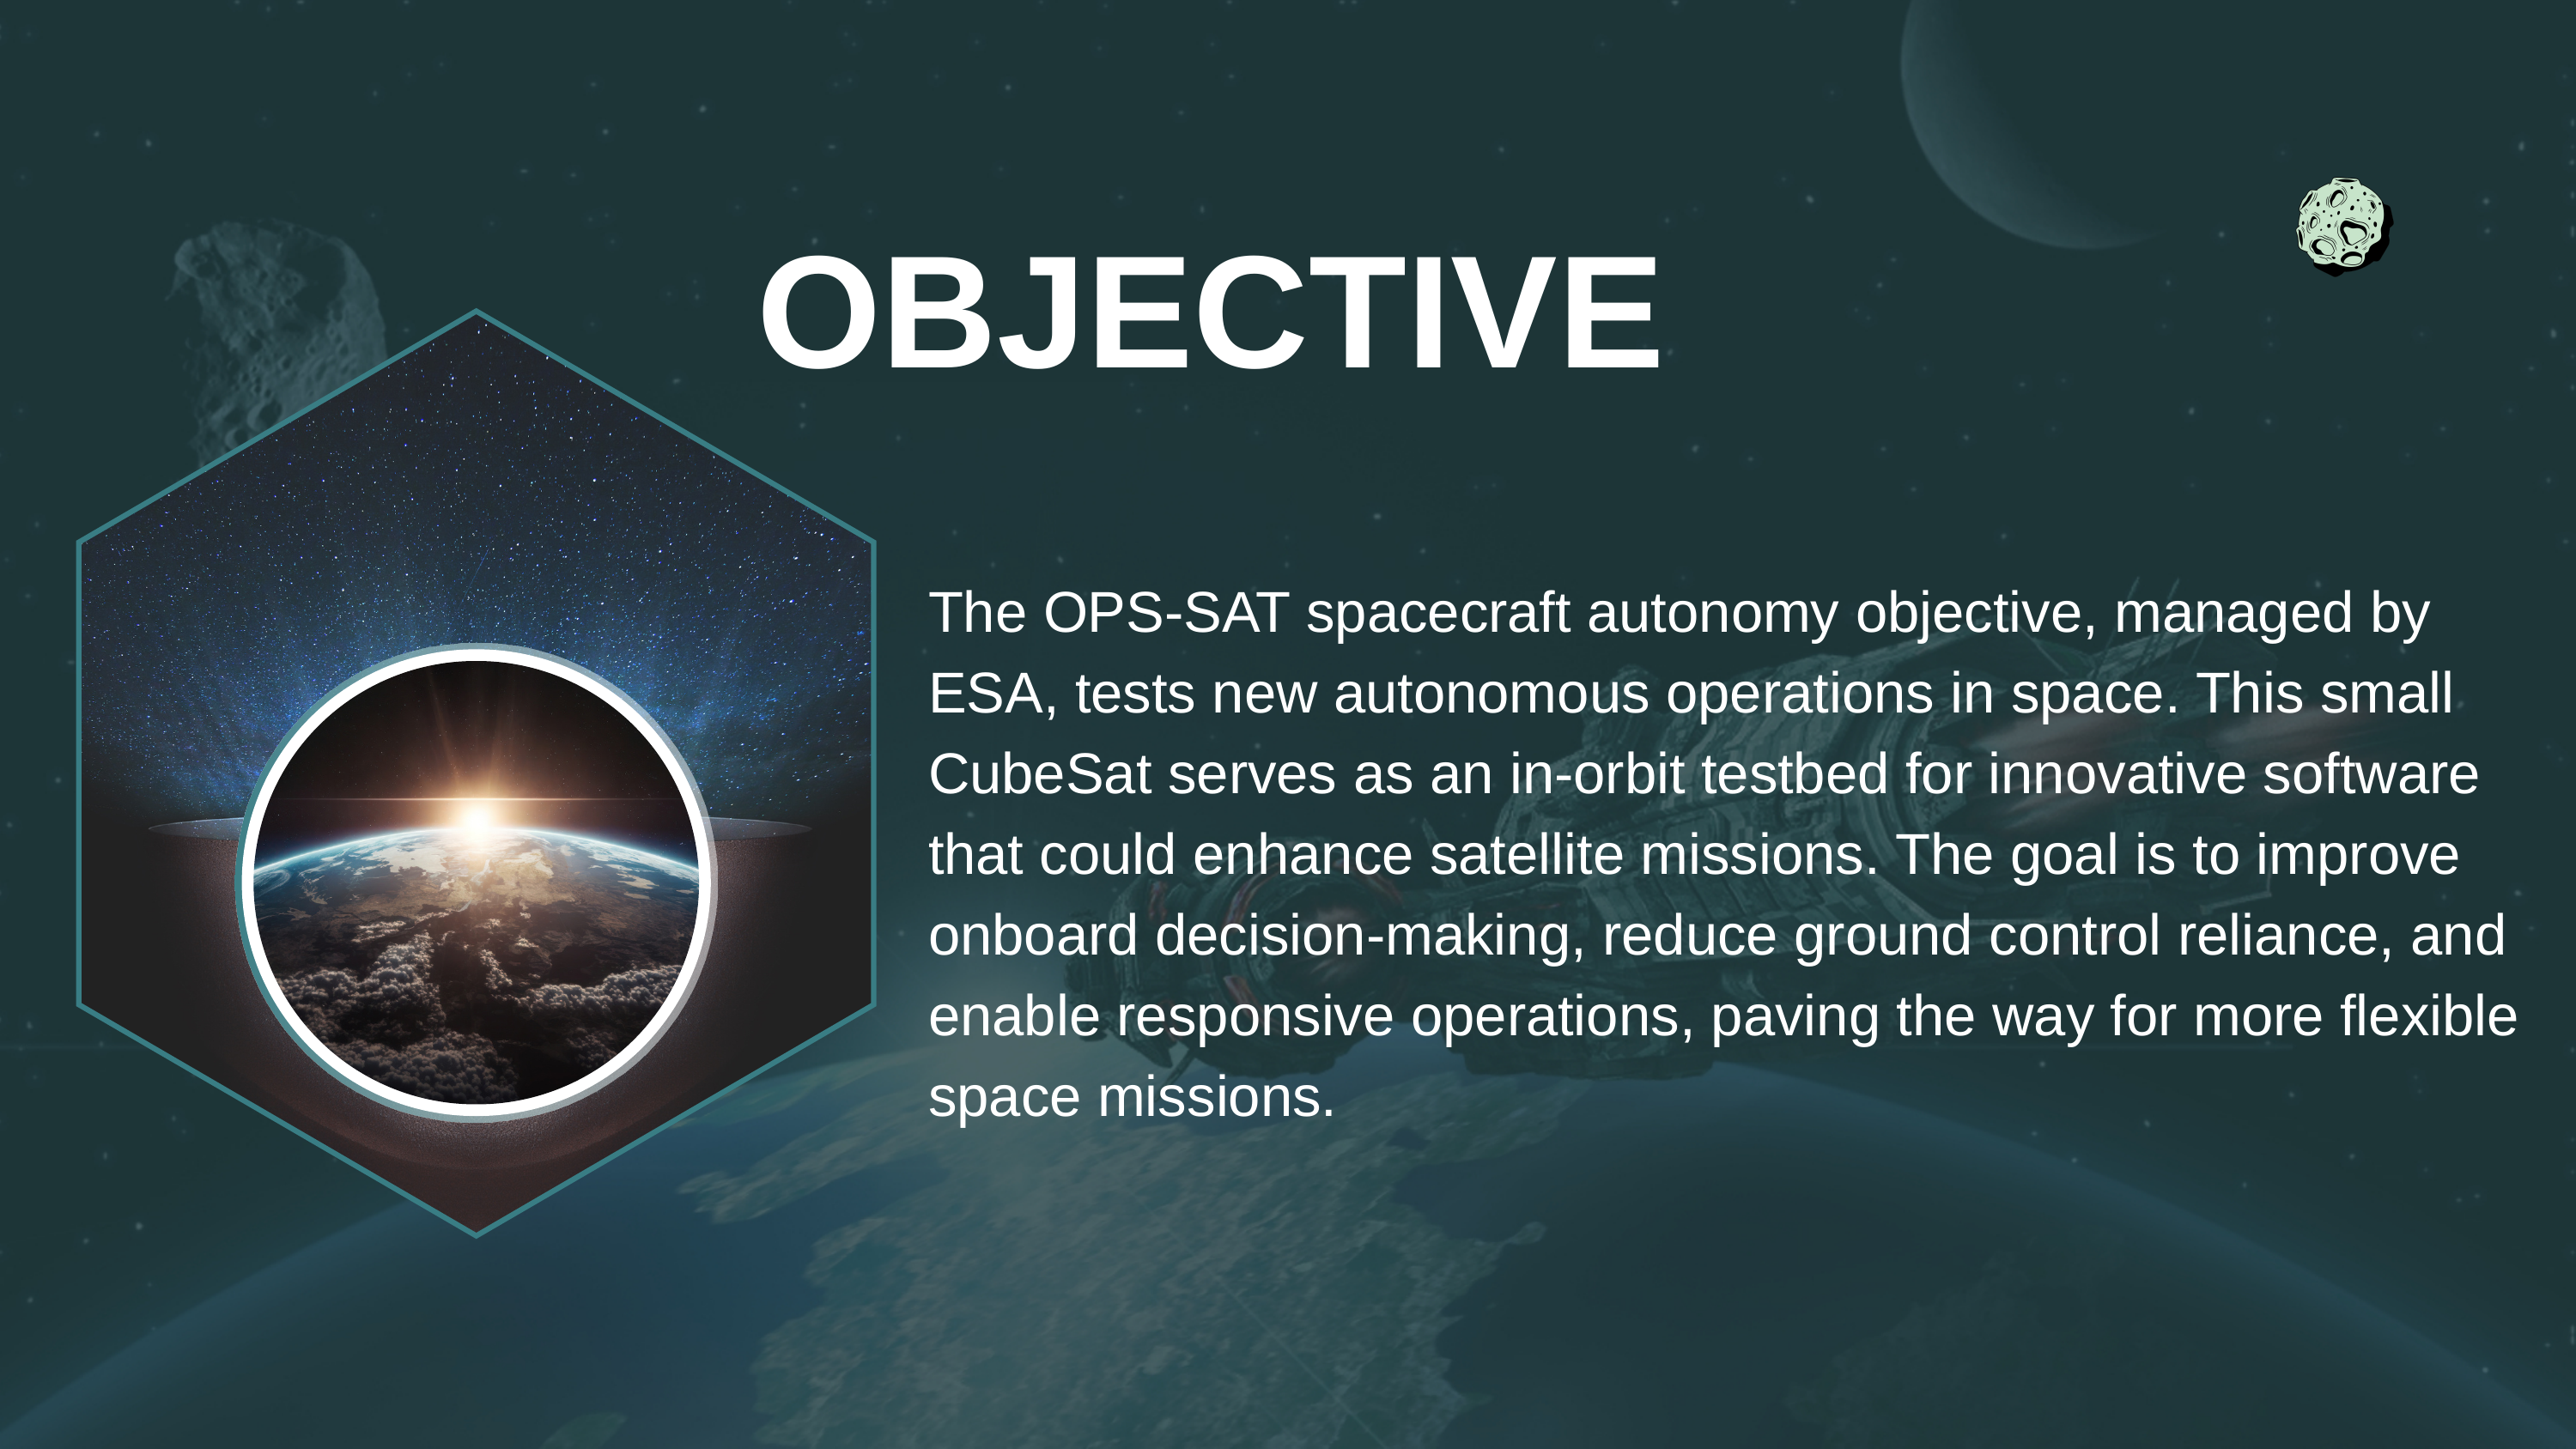

OBJECTIVE

The OPS-SAT spacecraft autonomy objective, managed by ESA, tests new autonomous operations in space. This small CubeSat serves as an in-orbit testbed for innovative software that could enhance satellite missions. The goal is to improve onboard decision-making, reduce ground control reliance, and enable responsive operations, paving the way for more flexible space missions.